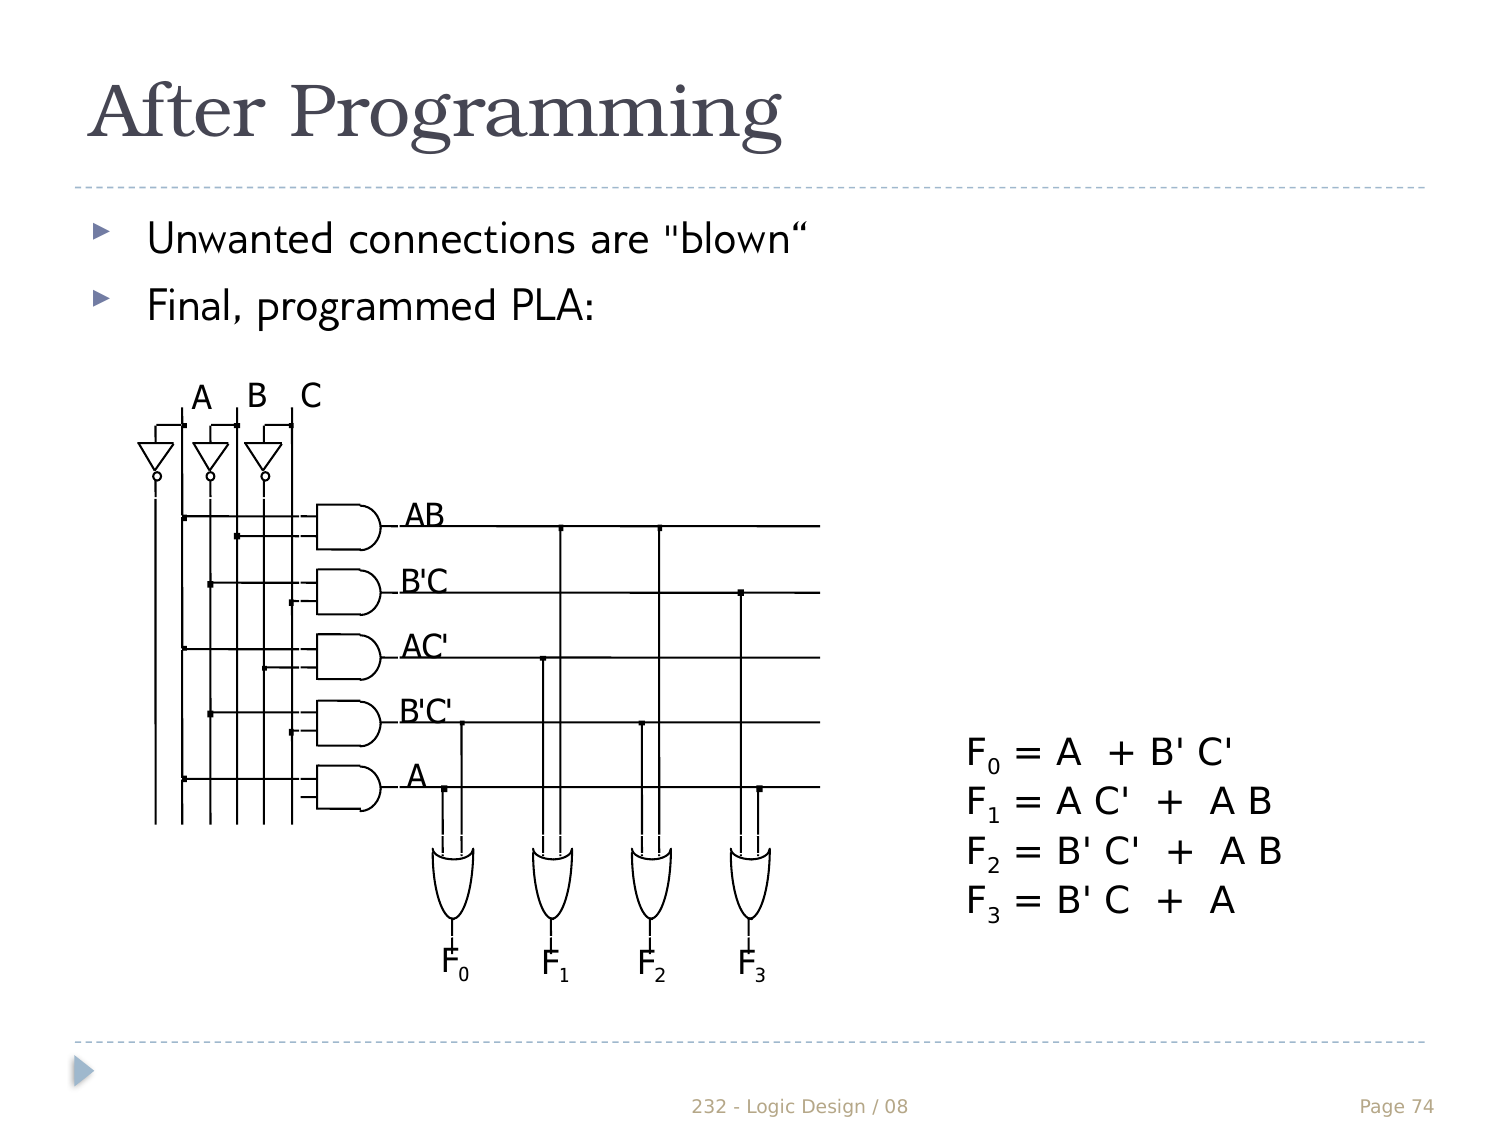

After Programming
Unwanted connections are "blown“
Final, programmed PLA:
B
C
A

AB

B'C

AC'

B'C'

A

F0
F1
F2
F3
F0 = A  + B' C'
F1 = A C'  +  A B
F2 = B' C'  +  A B
F3 = B' C  +  A

232 - Logic Design / 08
Page 74